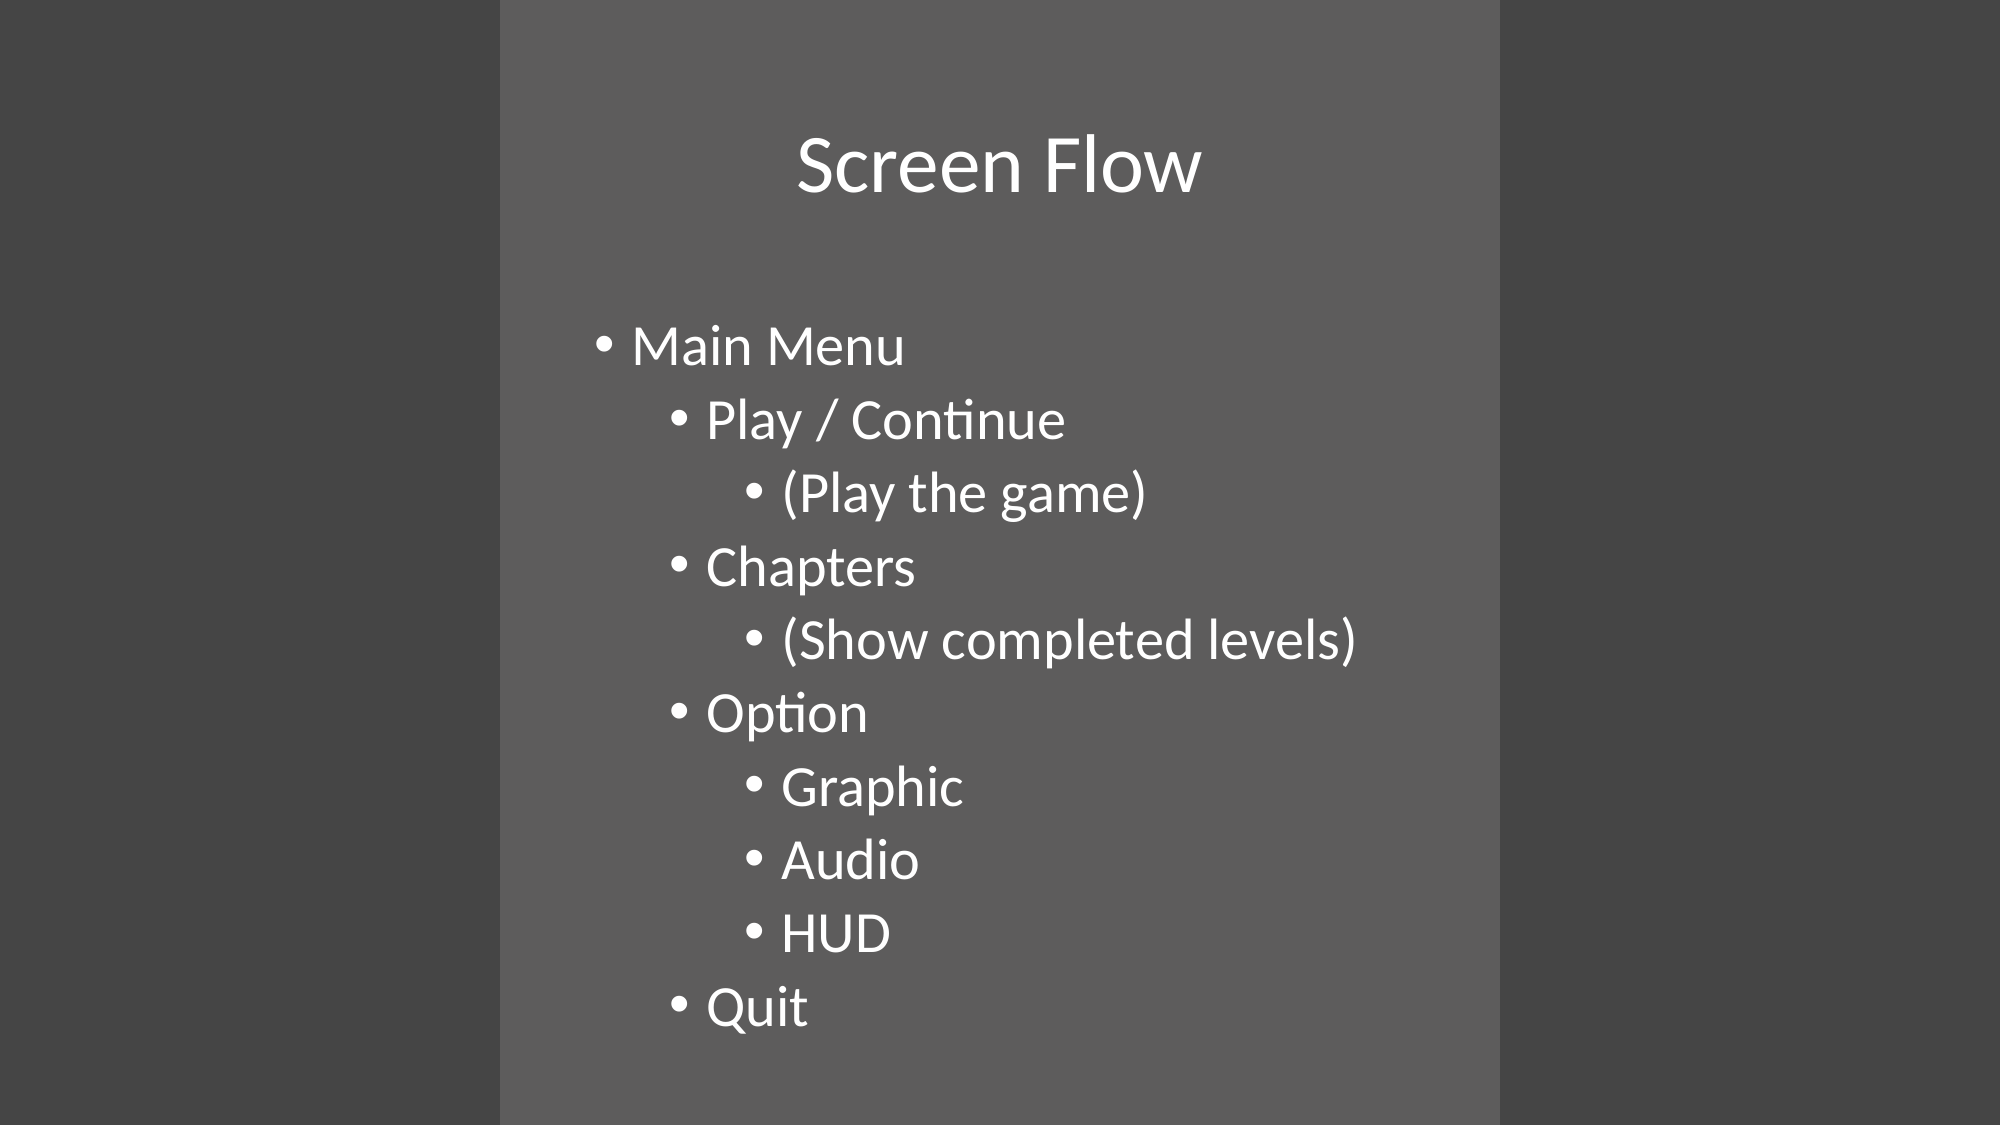

# Screen Flow
Main Menu
Play / Continue
(Play the game)
Chapters
(Show completed levels)
Option
Graphic
Audio
HUD
Quit